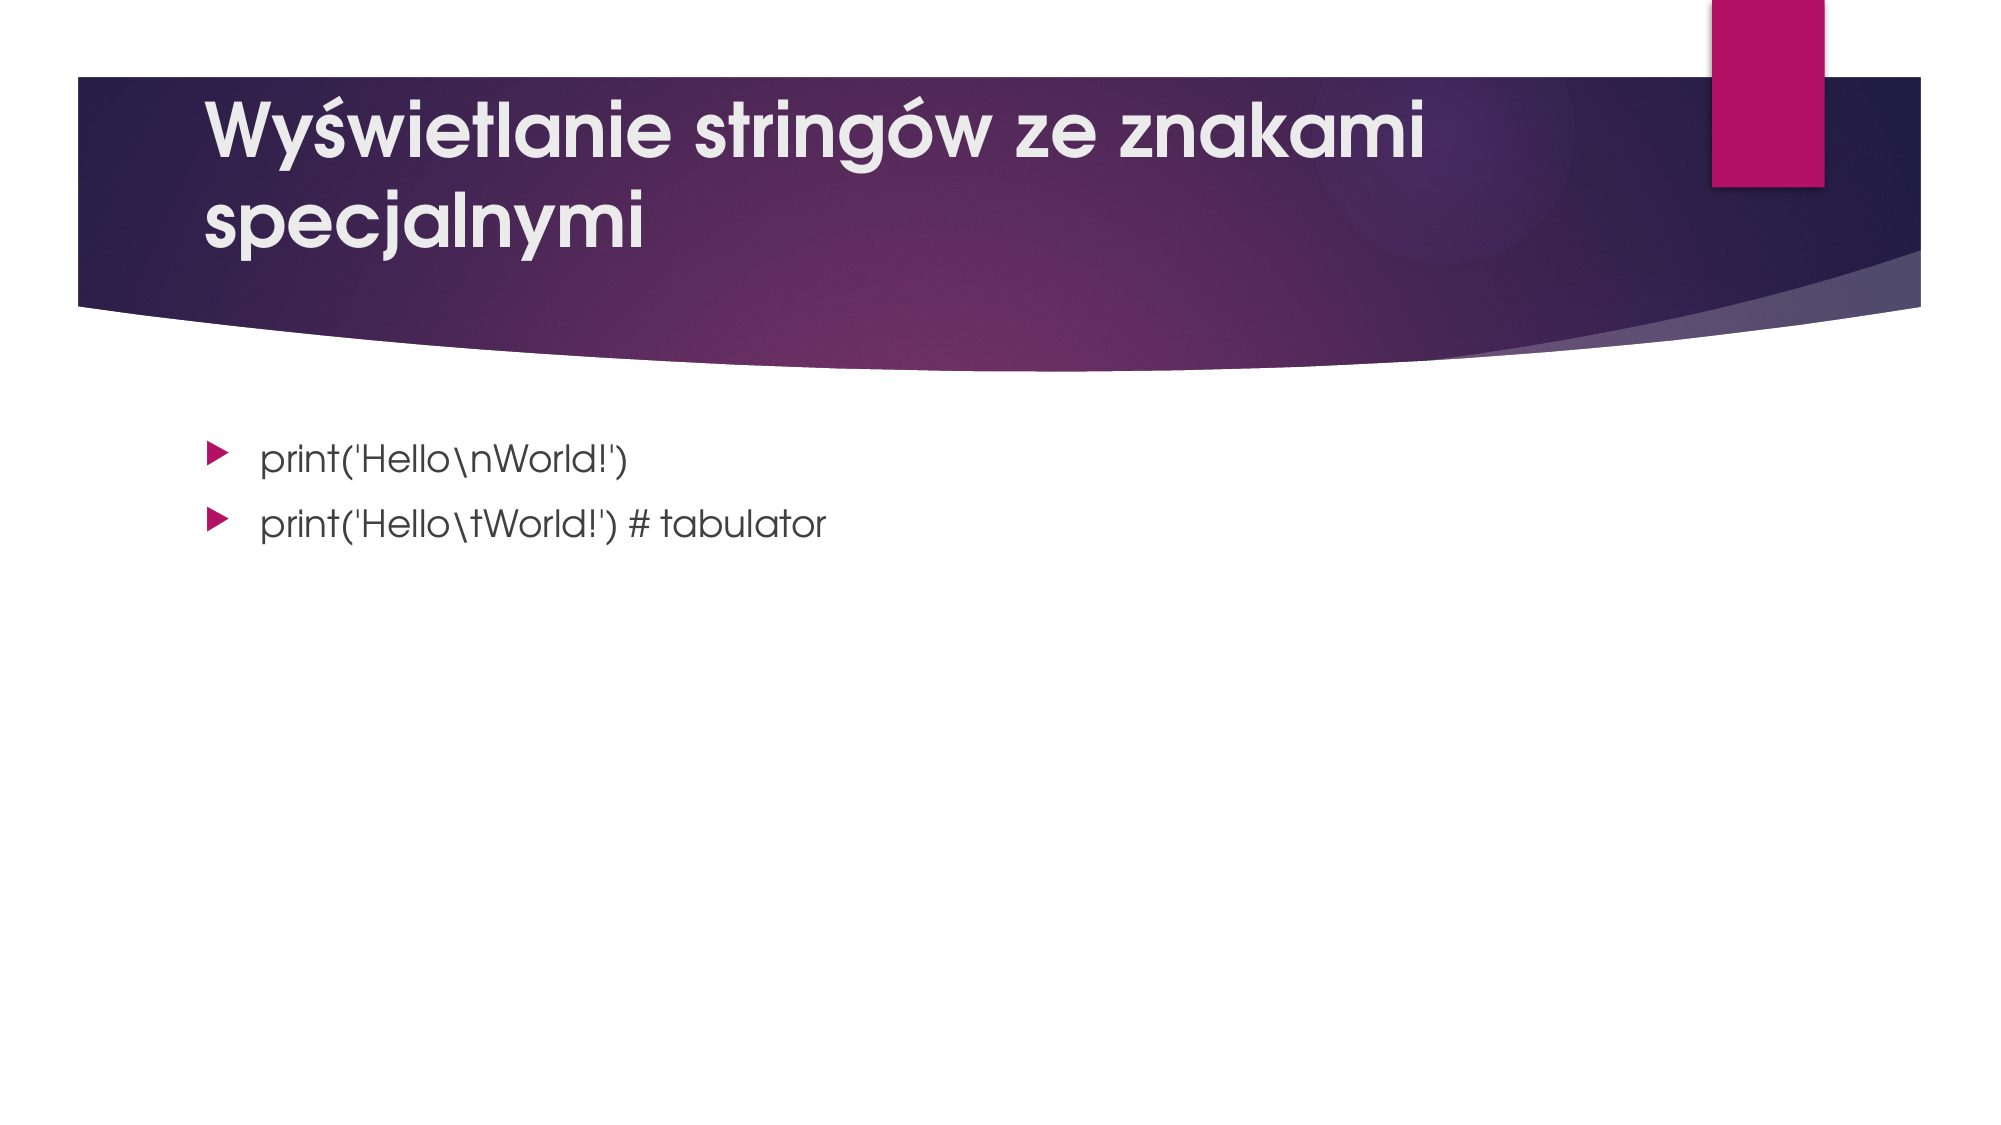

# Wyświetlanie stringów ze znakami specjalnymi
print('Hello\nWorld!')
print('Hello\tWorld!') # tabulator